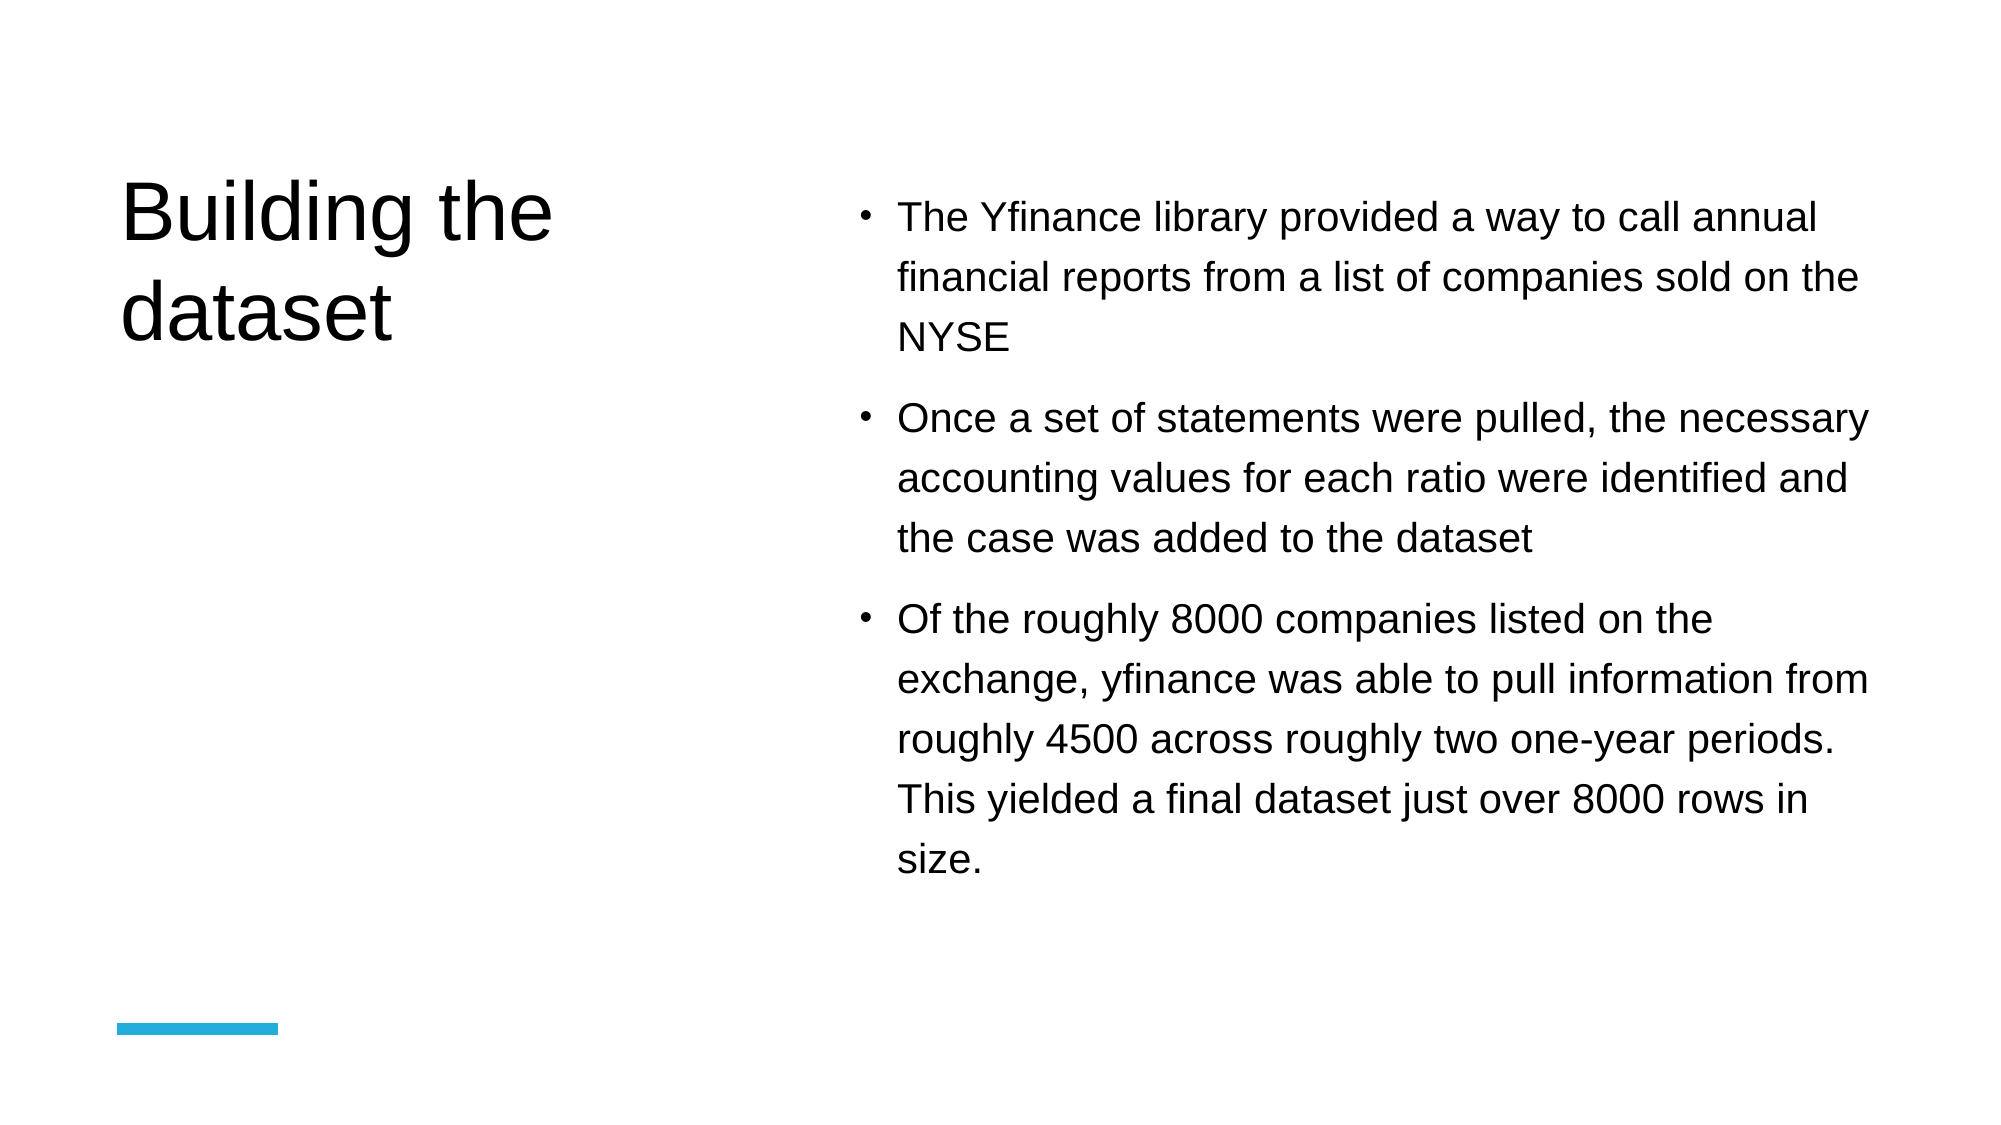

# Building the dataset
The Yfinance library provided a way to call annual financial reports from a list of companies sold on the NYSE
Once a set of statements were pulled, the necessary accounting values for each ratio were identified and the case was added to the dataset
Of the roughly 8000 companies listed on the exchange, yfinance was able to pull information from roughly 4500 across roughly two one-year periods. This yielded a final dataset just over 8000 rows in size.